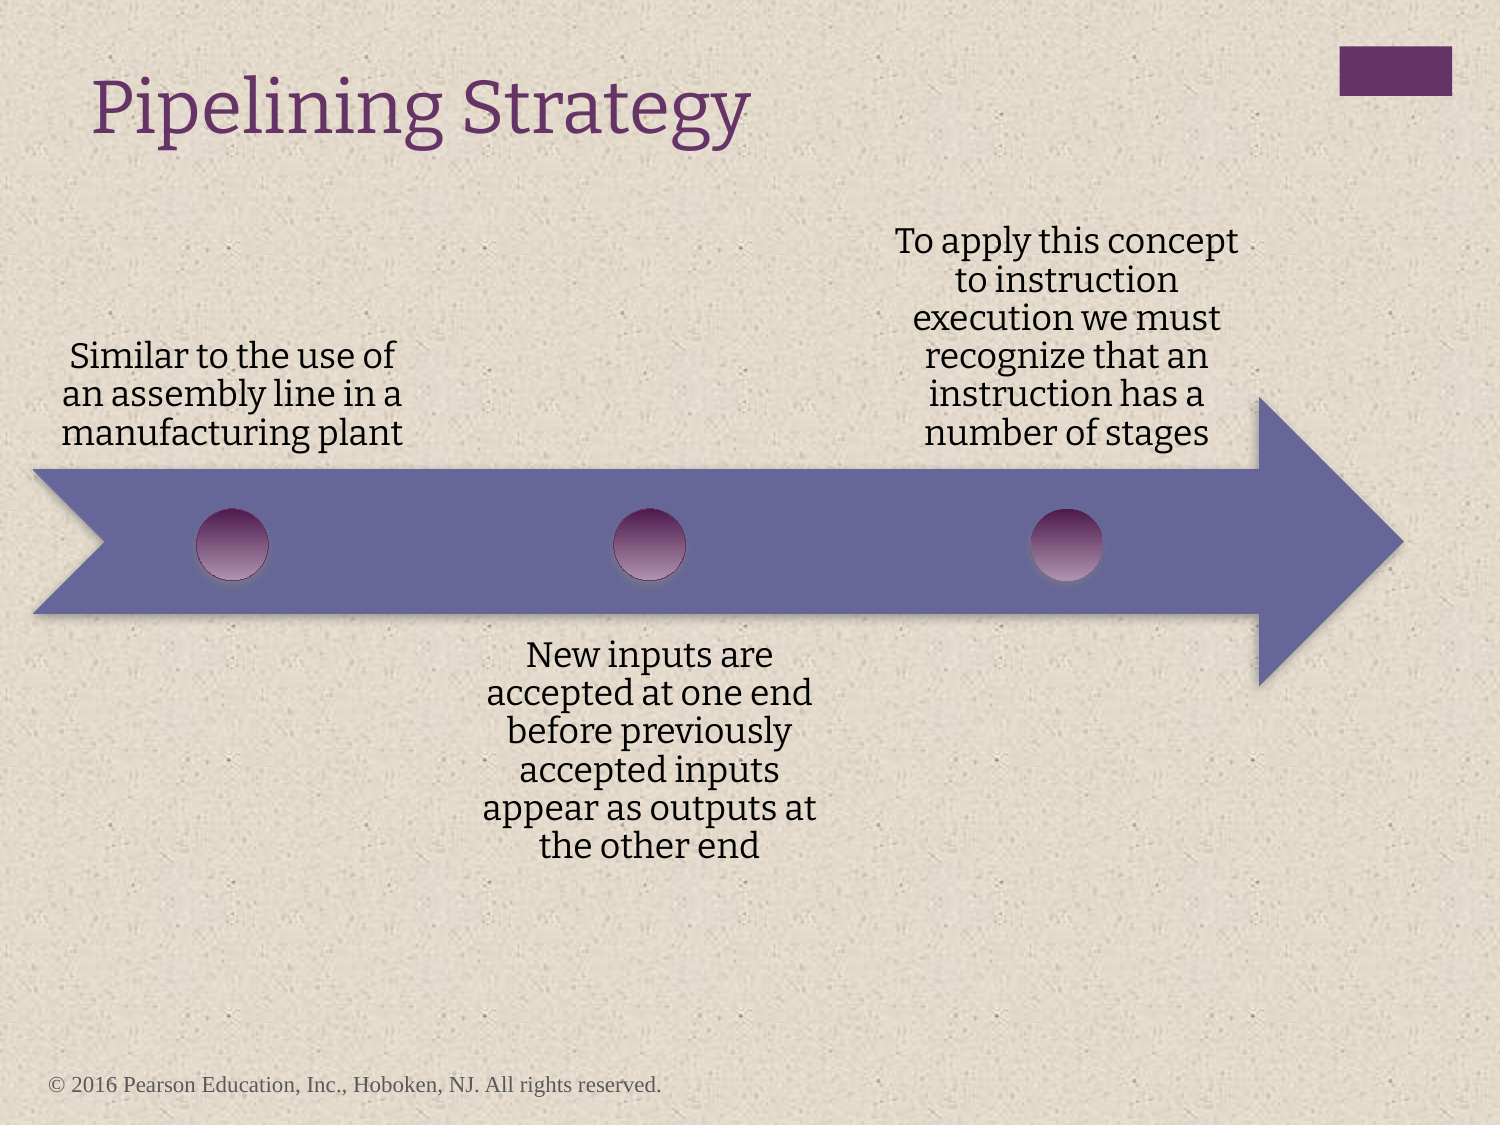

Pipelining Strategy
Similar to the use of an assembly line in a manufacturing plant
New inputs are accepted at one end before previously accepted inputs appear as outputs at the other end
To apply this concept to instruction execution we must recognize that an instruction has a number of stages

© 2016 Pearson Education, Inc., Hoboken, NJ. All rights reserved.